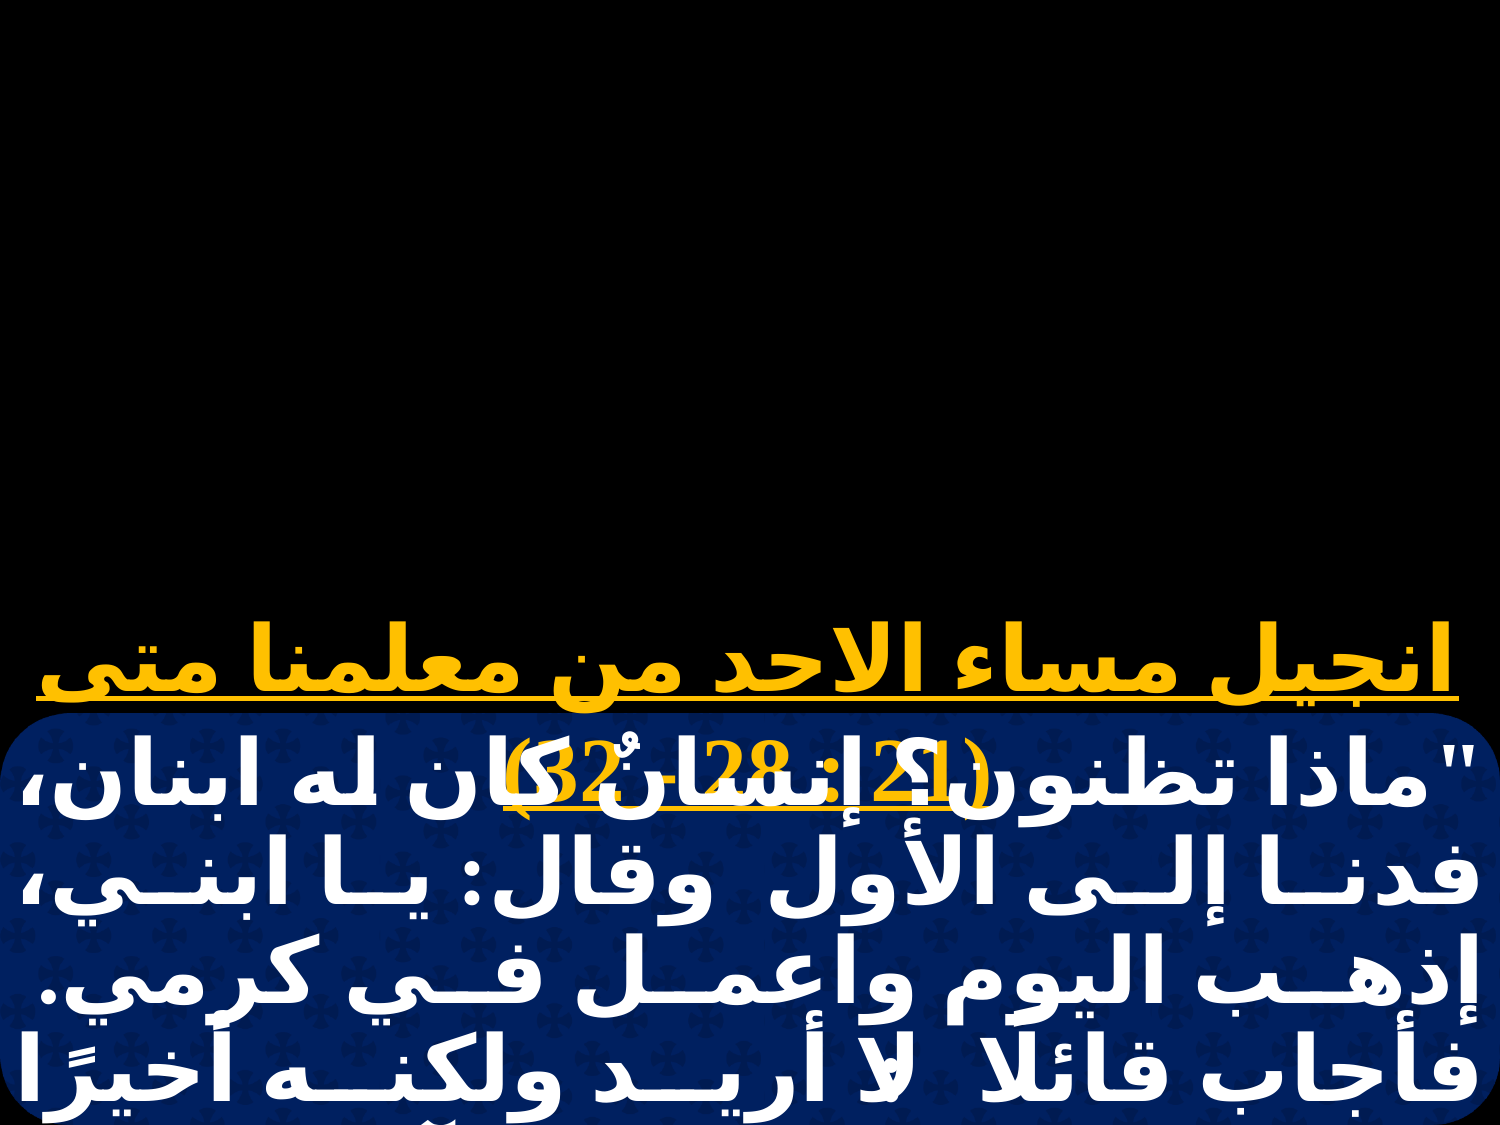

انجيل مساء الاحد من معلمنا متى (21 : 28 - 32)
"ماذا تظنون؟ إنسانٌ كان له ابنان، فدنا إلى الأول  وقال: يا ابني، إذهب اليوم واعمل في كرمي.  فأجاب قائلًا: لا أريد ولكنه أخيرًا ندم وذهب. ودنا  إلى الآخر وقال له مثل ذلك. فأجاب قائلًا: أذهب يا